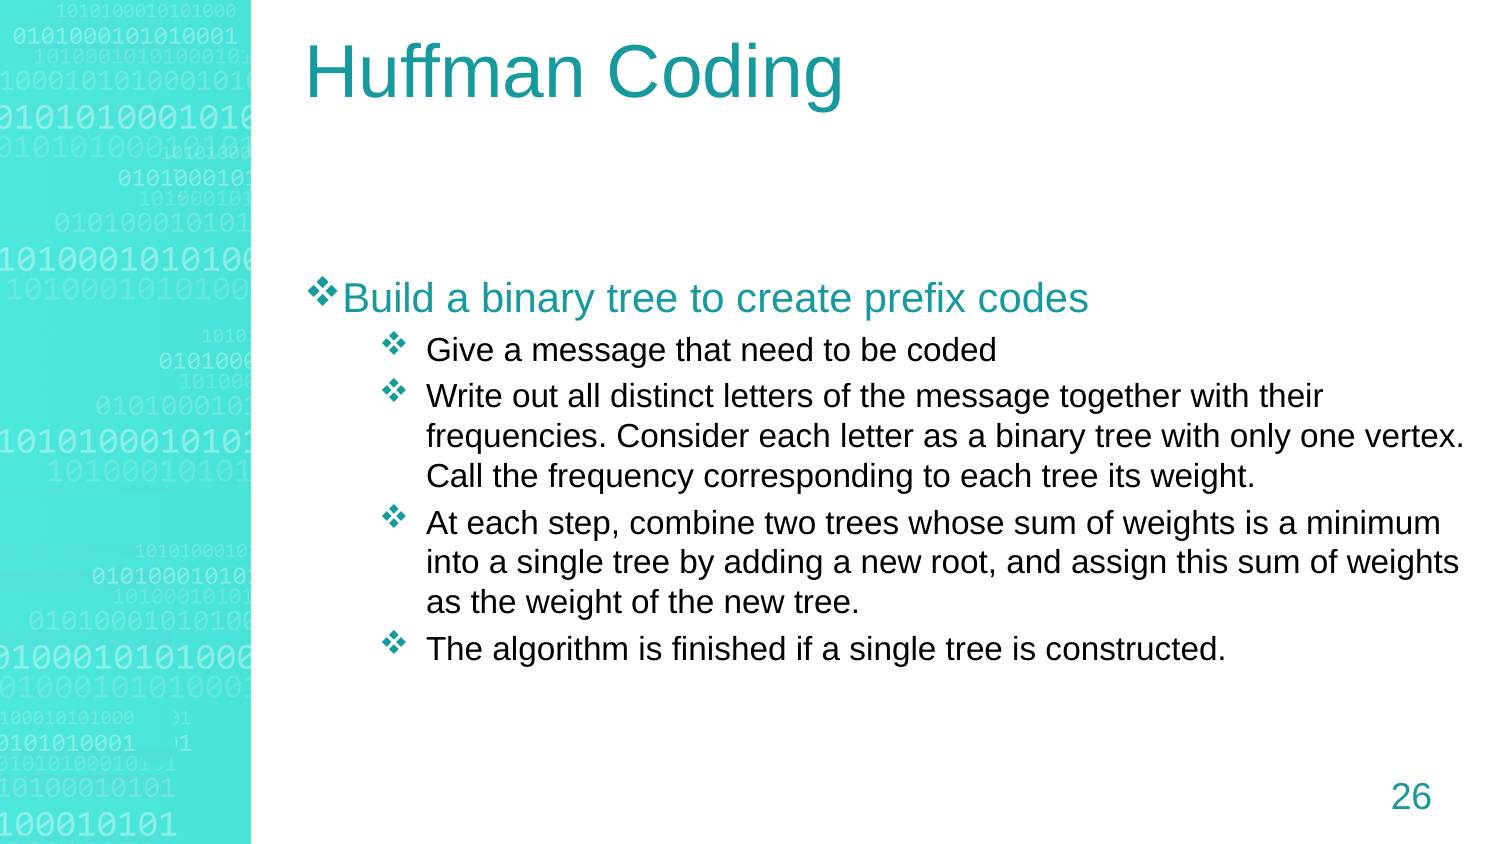

Huffman Coding
Build a binary tree to create prefix codes
Give a message that need to be coded
Write out all distinct letters of the message together with their frequencies. Consider each letter as a binary tree with only one vertex. Call the frequency corresponding to each tree its weight.
At each step, combine two trees whose sum of weights is a minimum into a single tree by adding a new root, and assign this sum of weights as the weight of the new tree.
The algorithm is finished if a single tree is constructed.